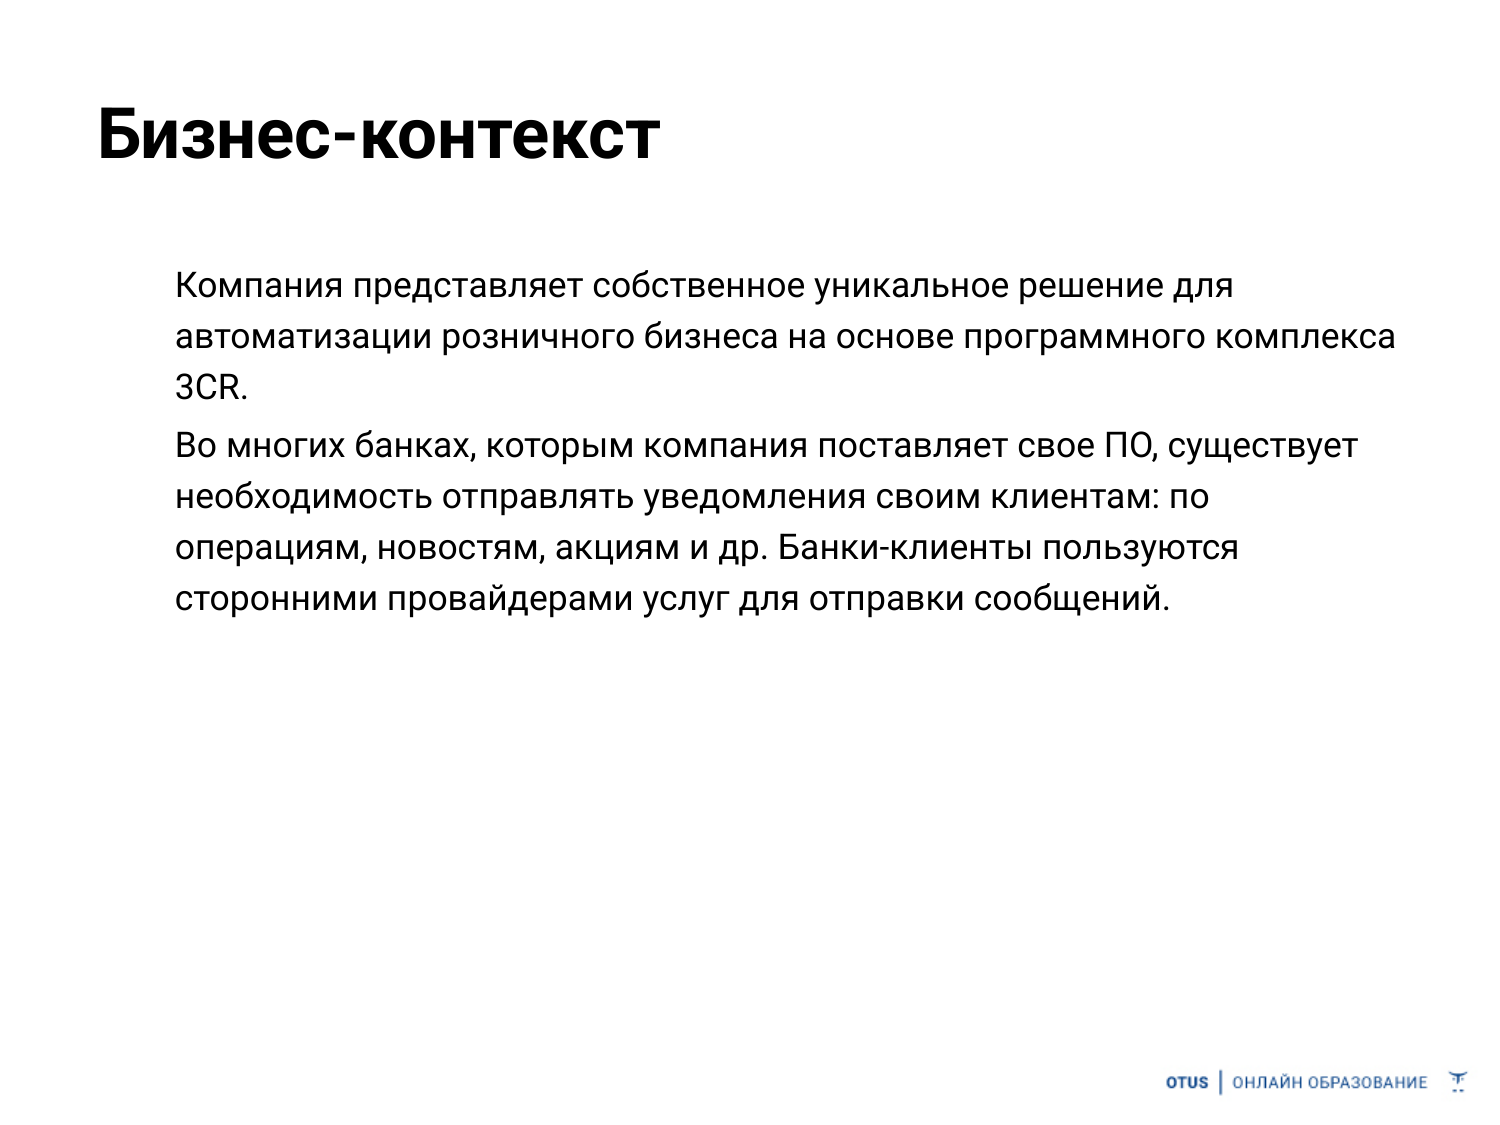

# Бизнес-контекст
	Компания представляет собственное уникальное решение для автоматизации розничного бизнеса на основе программного комплекса 3CR.
	Во многих банках, которым компания поставляет свое ПО, существует необходимость отправлять уведомления своим клиентам: по операциям, новостям, акциям и др. Банки-клиенты пользуются сторонними провайдерами услуг для отправки сообщений.